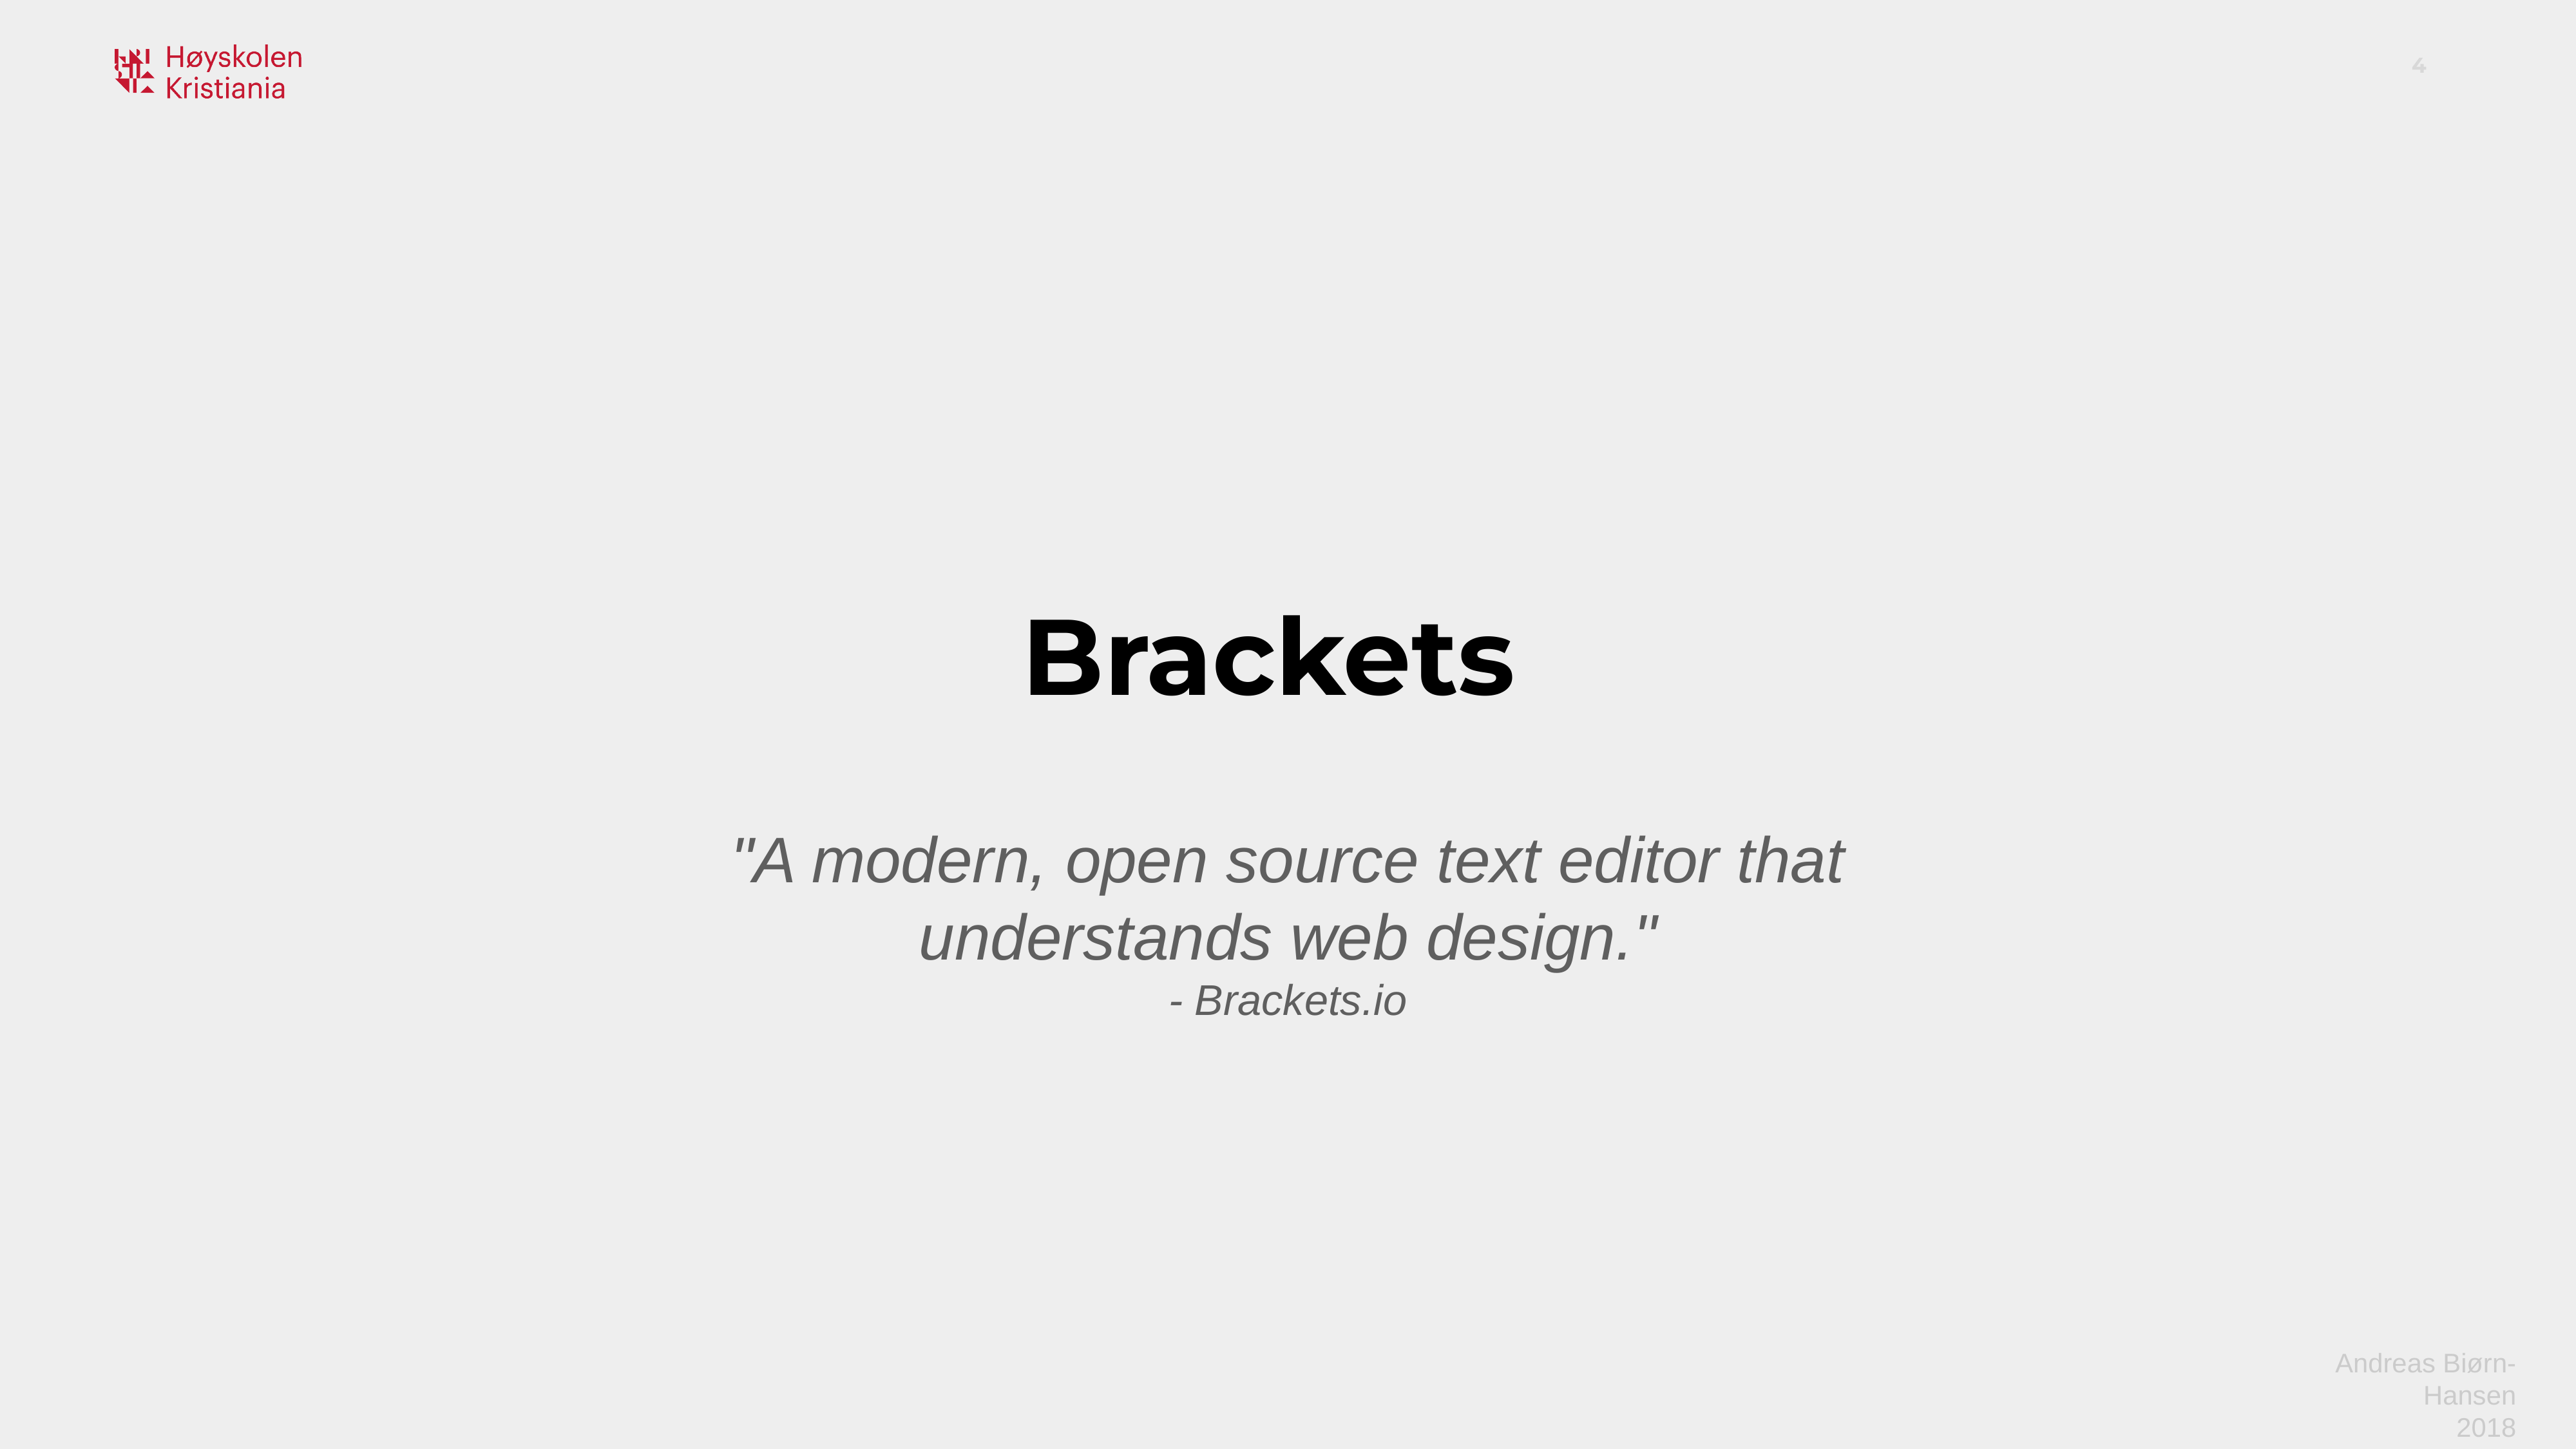

Brackets
"A modern, open source text editor that understands web design."
- Brackets.io